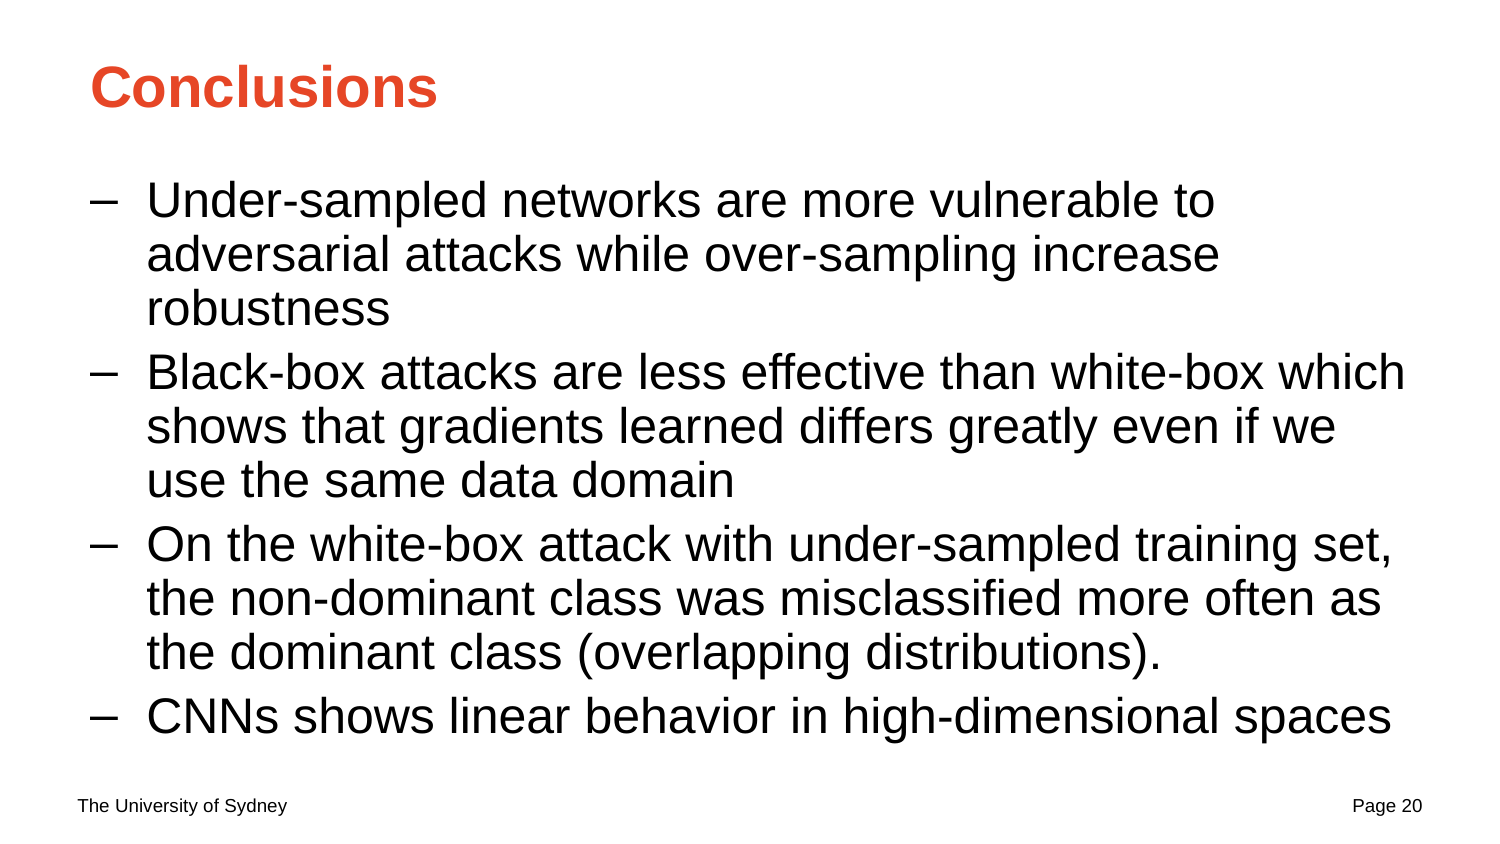

# Conclusions
Under-sampled networks are more vulnerable to adversarial attacks while over-sampling increase robustness
Black-box attacks are less effective than white-box which shows that gradients learned differs greatly even if we use the same data domain
On the white-box attack with under-sampled training set, the non-dominant class was misclassified more often as the dominant class (overlapping distributions).
CNNs shows linear behavior in high-dimensional spaces